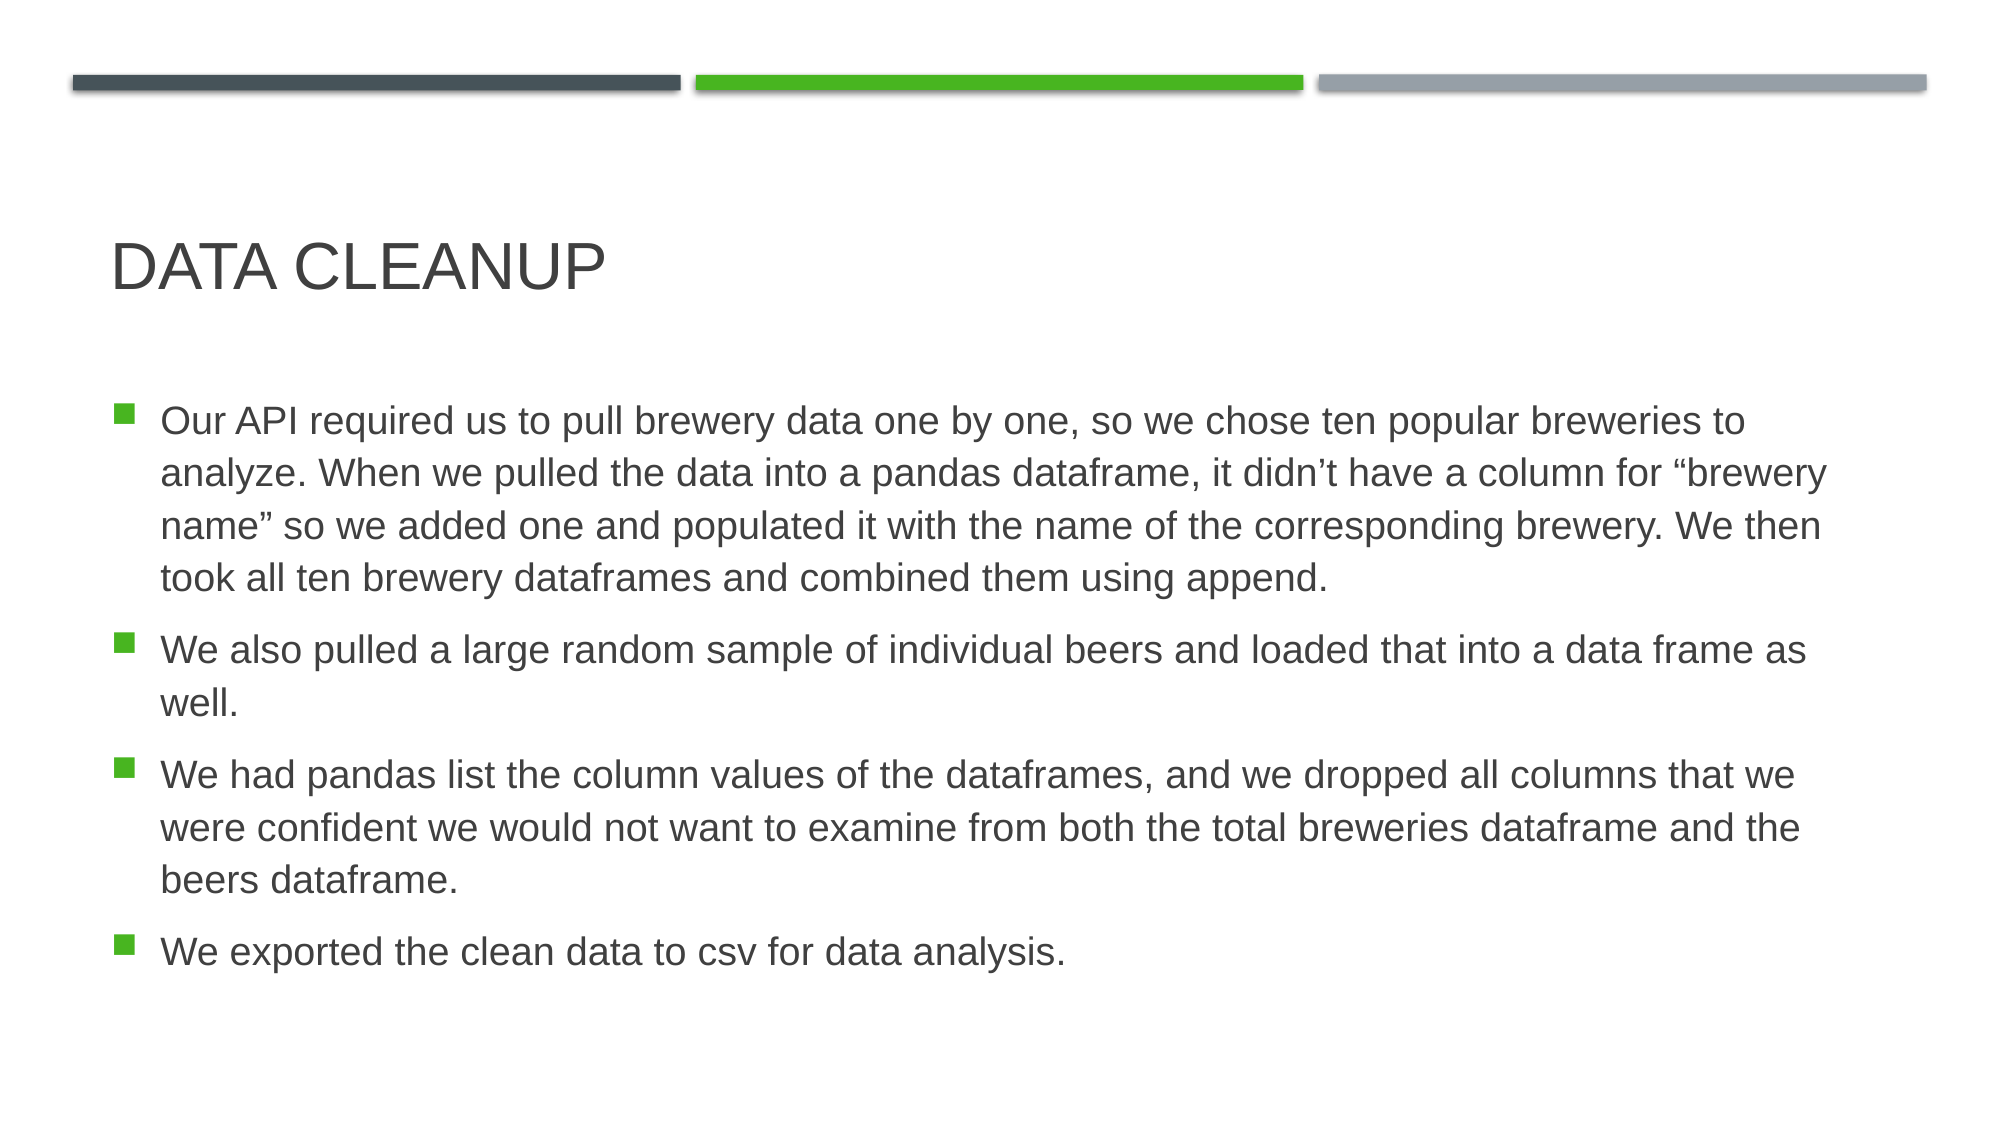

# Data Cleanup
Our API required us to pull brewery data one by one, so we chose ten popular breweries to analyze. When we pulled the data into a pandas dataframe, it didn’t have a column for “brewery name” so we added one and populated it with the name of the corresponding brewery. We then took all ten brewery dataframes and combined them using append.
We also pulled a large random sample of individual beers and loaded that into a data frame as well.
We had pandas list the column values of the dataframes, and we dropped all columns that we were confident we would not want to examine from both the total breweries dataframe and the beers dataframe.
We exported the clean data to csv for data analysis.